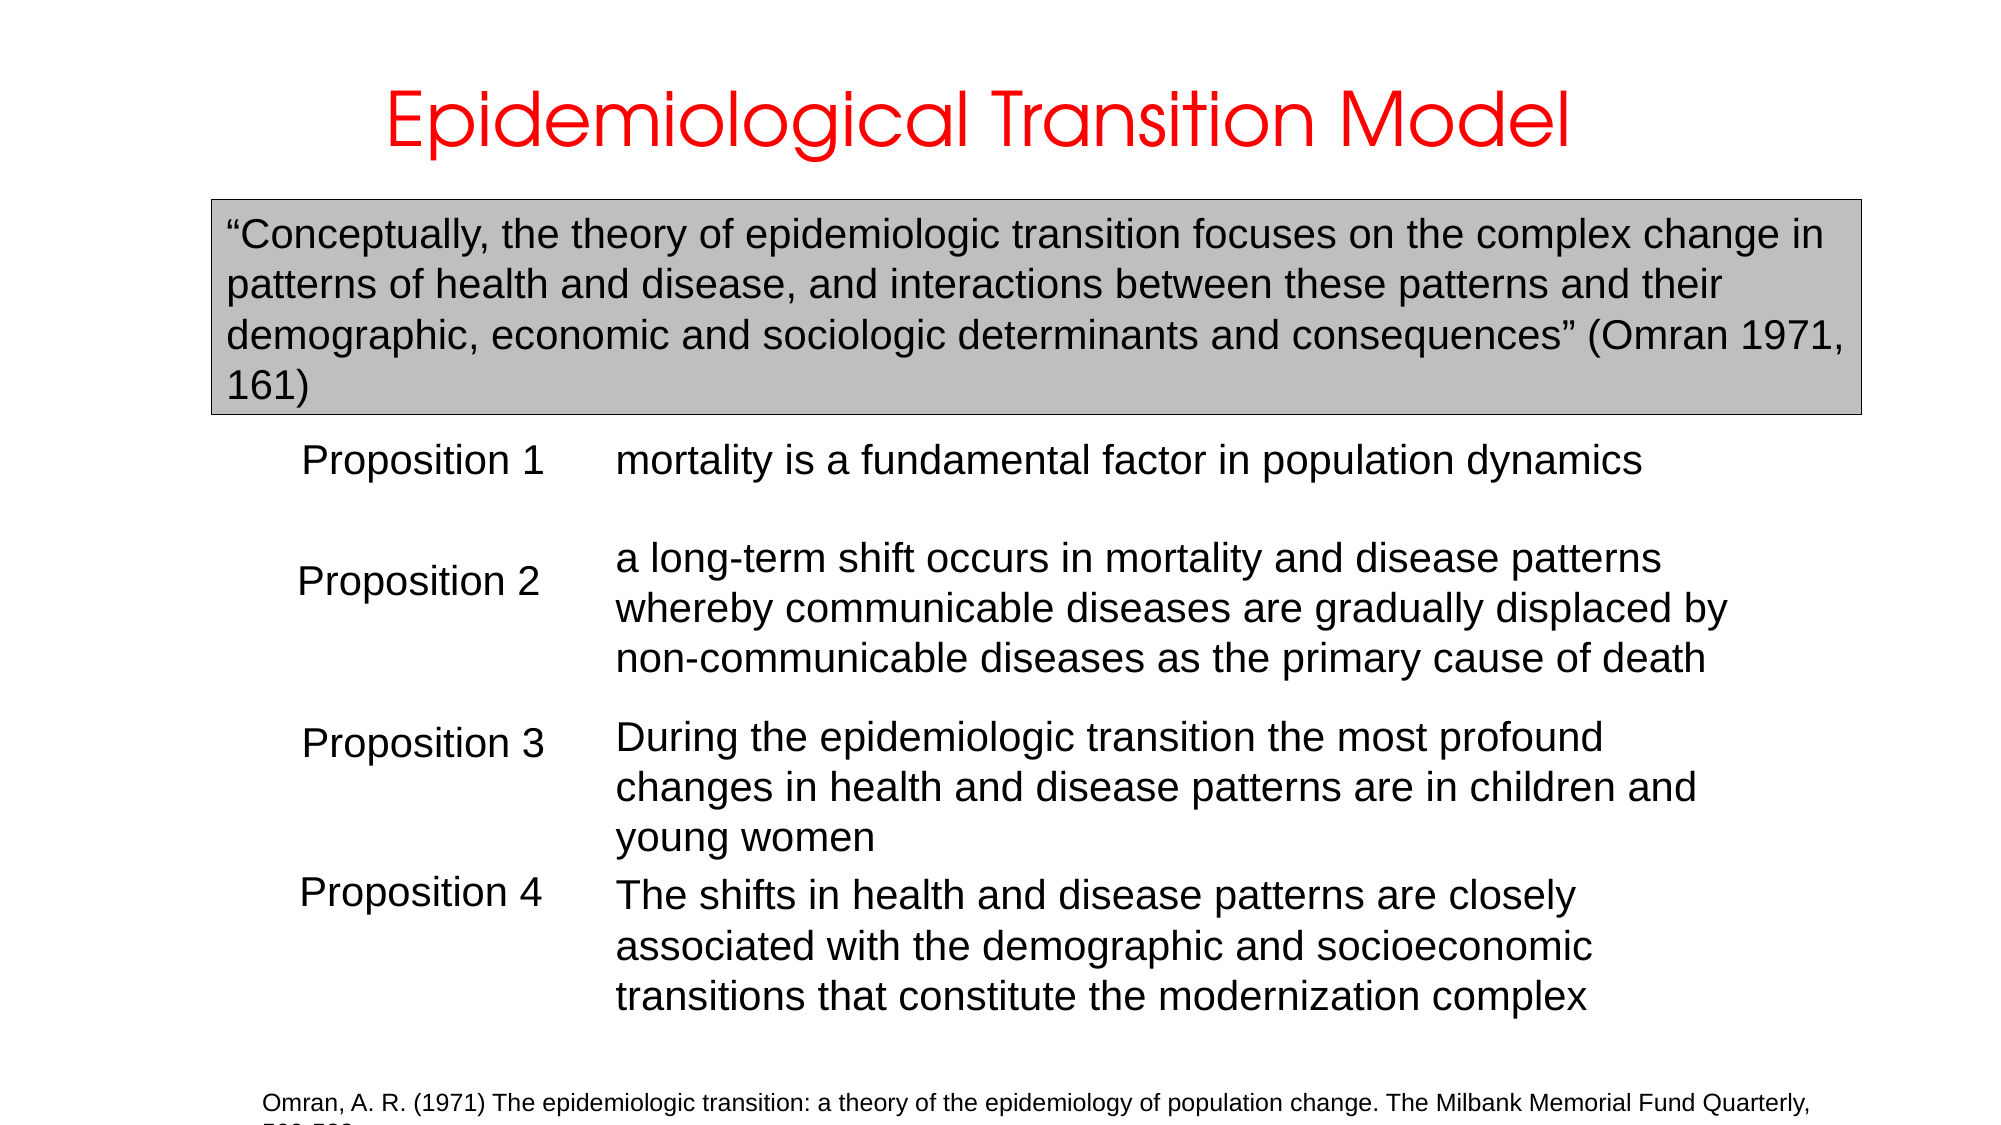

# Epidemiological Transition Model
“Conceptually, the theory of epidemiologic transition focuses on the complex change in patterns of health and disease, and interactions between these patterns and their demographic, economic and sociologic determinants and consequences” (Omran 1971, 161)
mortality is a fundamental factor in population dynamics
Proposition 1
a long-term shift occurs in mortality and disease patterns whereby communicable diseases are gradually displaced by non-communicable diseases as the primary cause of death
Proposition 2
During the epidemiologic transition the most profound changes in health and disease patterns are in children and young women
Proposition 3
Proposition 4
The shifts in health and disease patterns are closely associated with the demographic and socioeconomic transitions that constitute the modernization complex
Omran, A. R. (1971) The epidemiologic transition: a theory of the epidemiology of population change. The Milbank Memorial Fund Quarterly, 509-538.